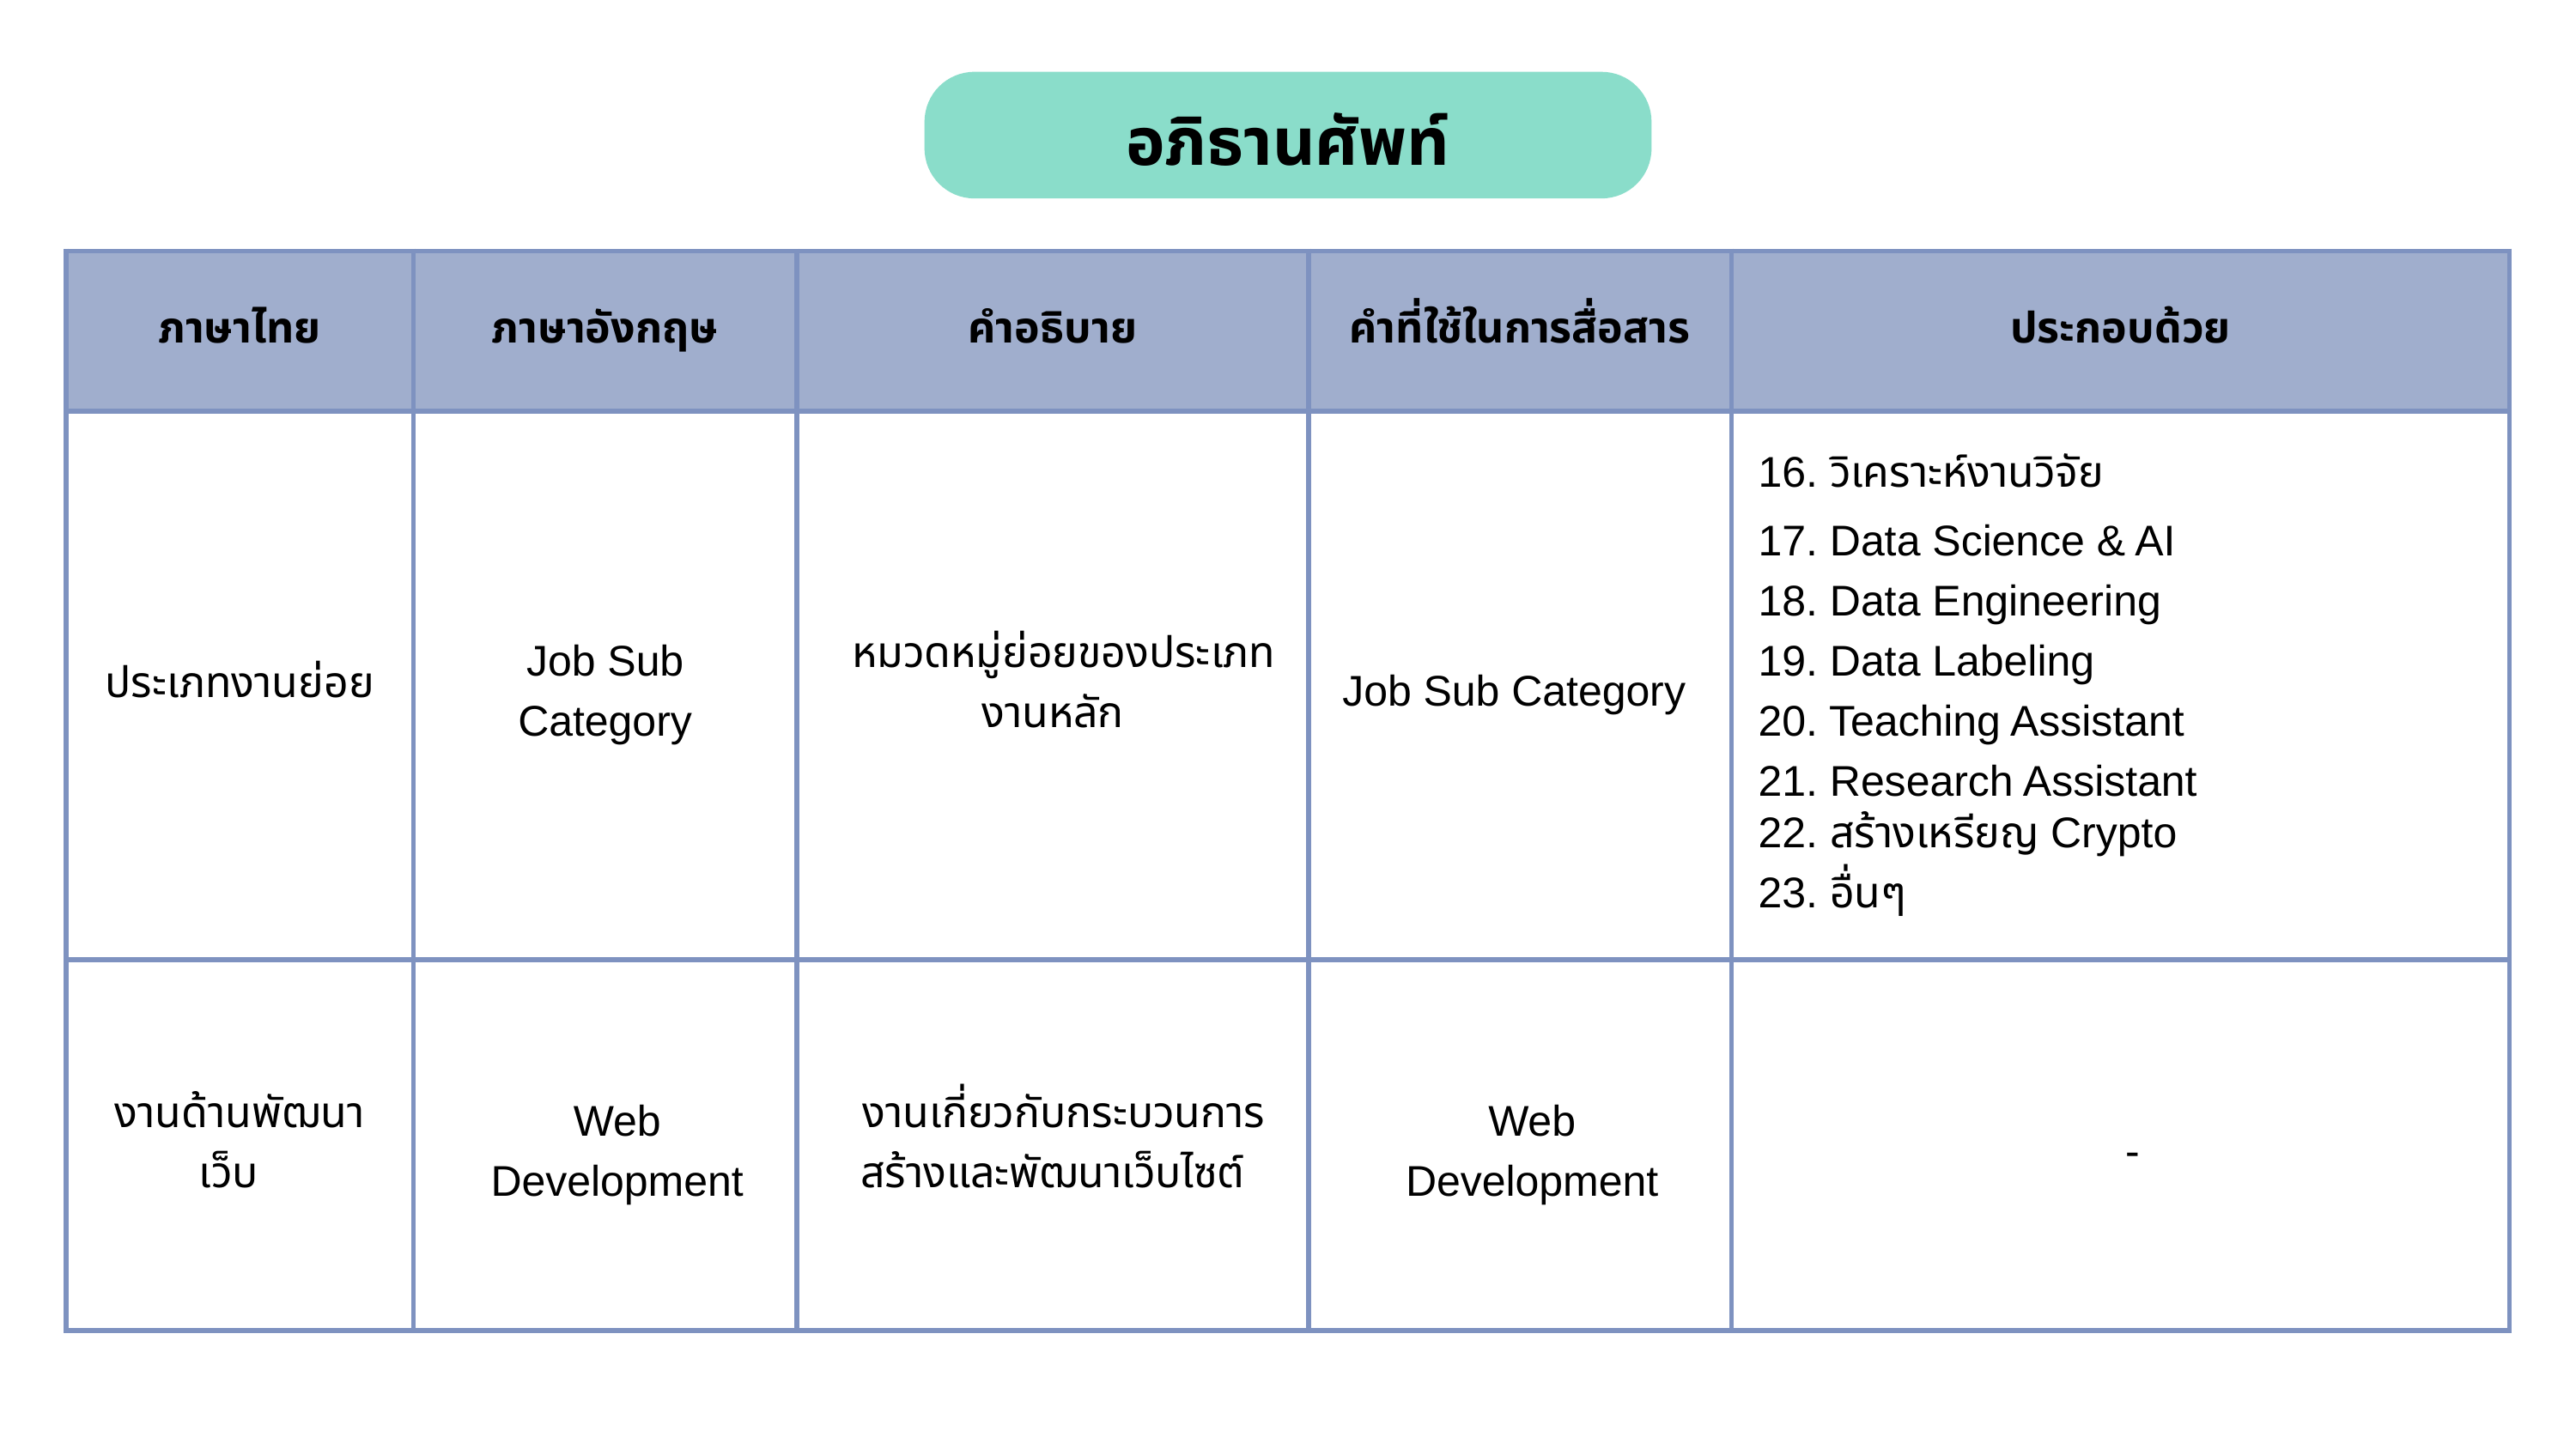

อภิธานศัพท์
| ภาษาไทย | ภาษาอังกฤษ | คำอธิบาย | คำที่ใช้ในการสื่อสาร | ประกอบด้วย |
| --- | --- | --- | --- | --- |
| ประเภทงานย่อย | Job Sub Category | หมวดหมู่ย่อยของประเภทงานหลัก | Job Sub Category | 16. วิเคราะห์งานวิจัย 17. Data Science & AI 18. Data Engineering 19. Data Labeling 20. Teaching Assistant 21. Research Assistant 22. สร้างเหรียญ Crypto 23. อื่นๆ |
| งานด้านพัฒนาเว็บ | Web Development | งานเกี่ยวกับกระบวนการสร้างและพัฒนาเว็บไซต์ | Web Development | - |